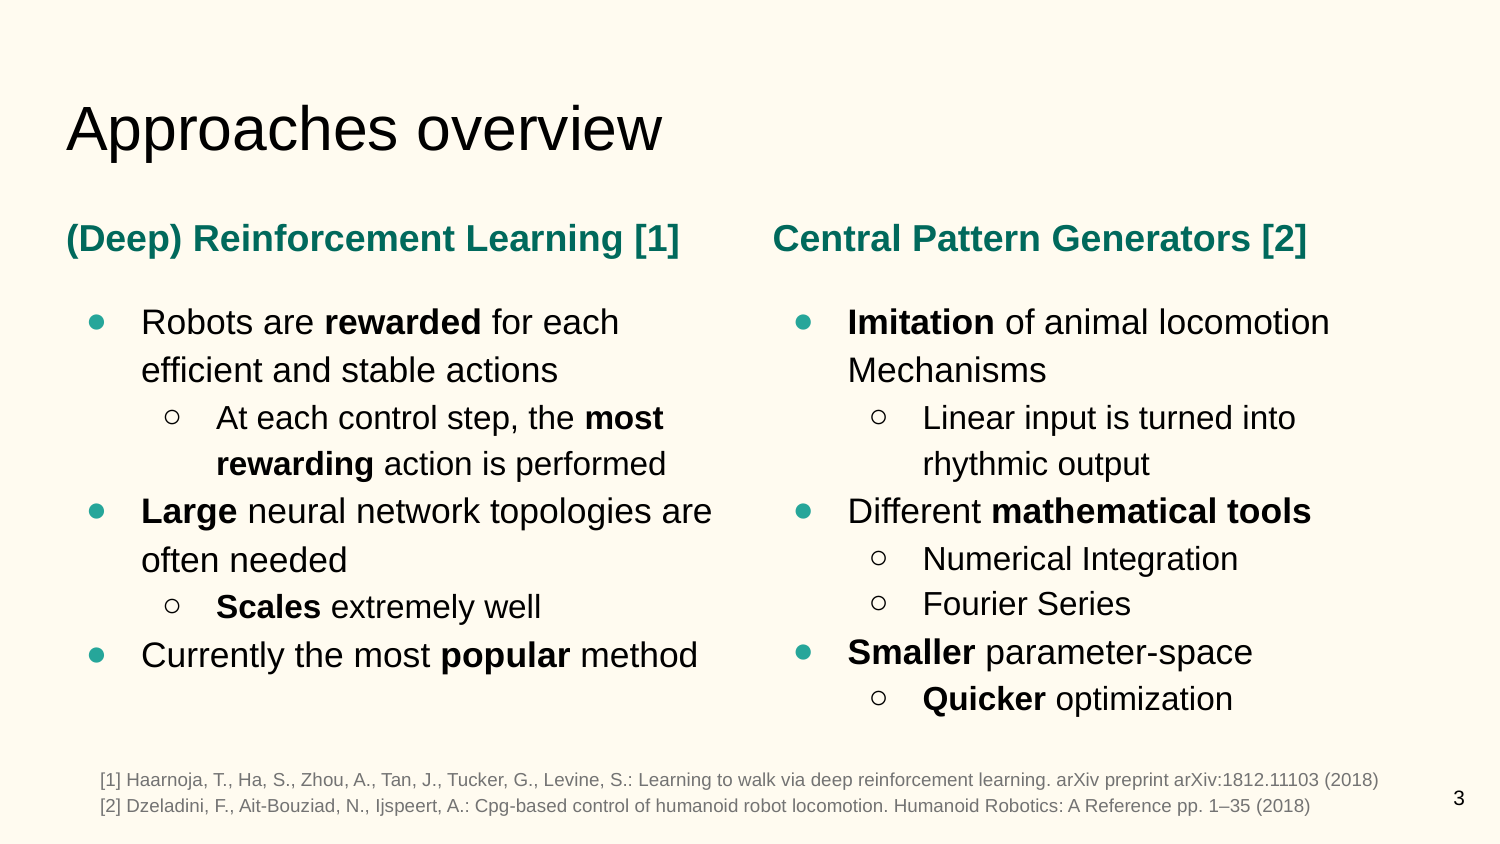

# Approaches overview
(Deep) Reinforcement Learning [1]
Robots are rewarded for each efficient and stable actions
At each control step, the most rewarding action is performed
Large neural network topologies are often needed
Scales extremely well
Currently the most popular method
Central Pattern Generators [2]
Imitation of animal locomotion Mechanisms
Linear input is turned into rhythmic output
Different mathematical tools
Numerical Integration
Fourier Series
Smaller parameter-space
Quicker optimization
[1] Haarnoja, T., Ha, S., Zhou, A., Tan, J., Tucker, G., Levine, S.: Learning to walk via deep reinforcement learning. arXiv preprint arXiv:1812.11103 (2018)
[2] Dzeladini, F., Ait-Bouziad, N., Ijspeert, A.: Cpg-based control of humanoid robot locomotion. Humanoid Robotics: A Reference pp. 1–35 (2018)
3